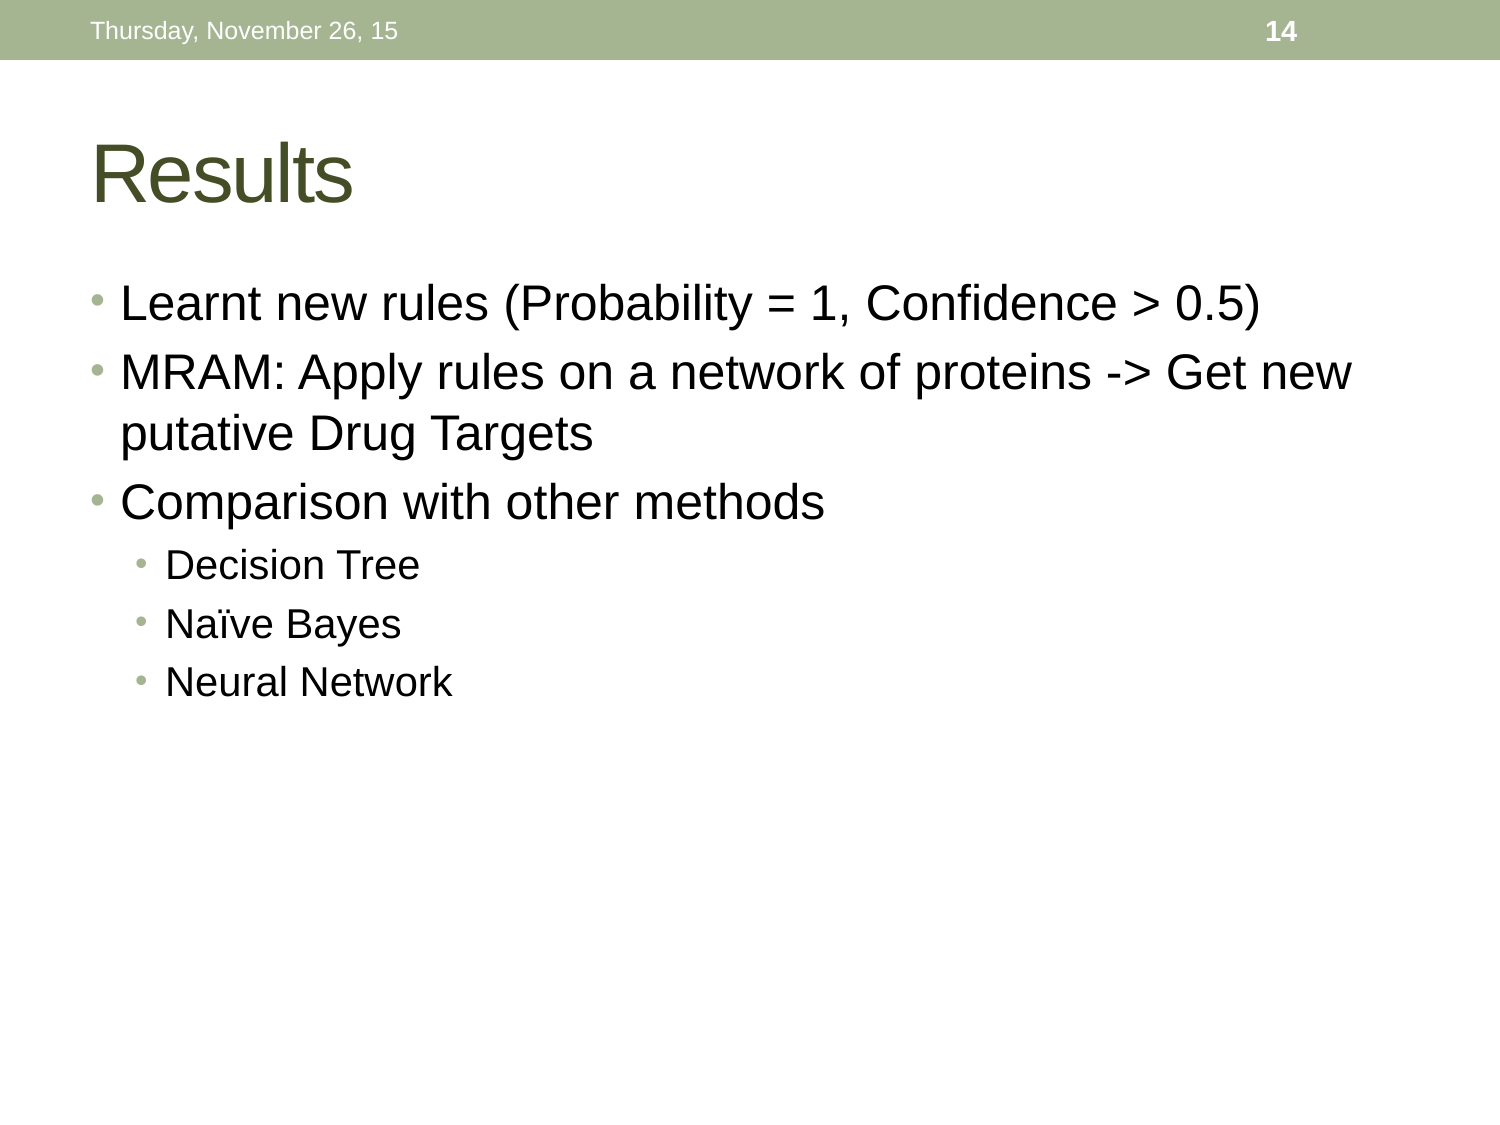

Thursday, November 26, 15
14
# Results
Learnt new rules (Probability = 1, Confidence > 0.5)
MRAM: Apply rules on a network of proteins -> Get new putative Drug Targets
Comparison with other methods
Decision Tree
Naïve Bayes
Neural Network